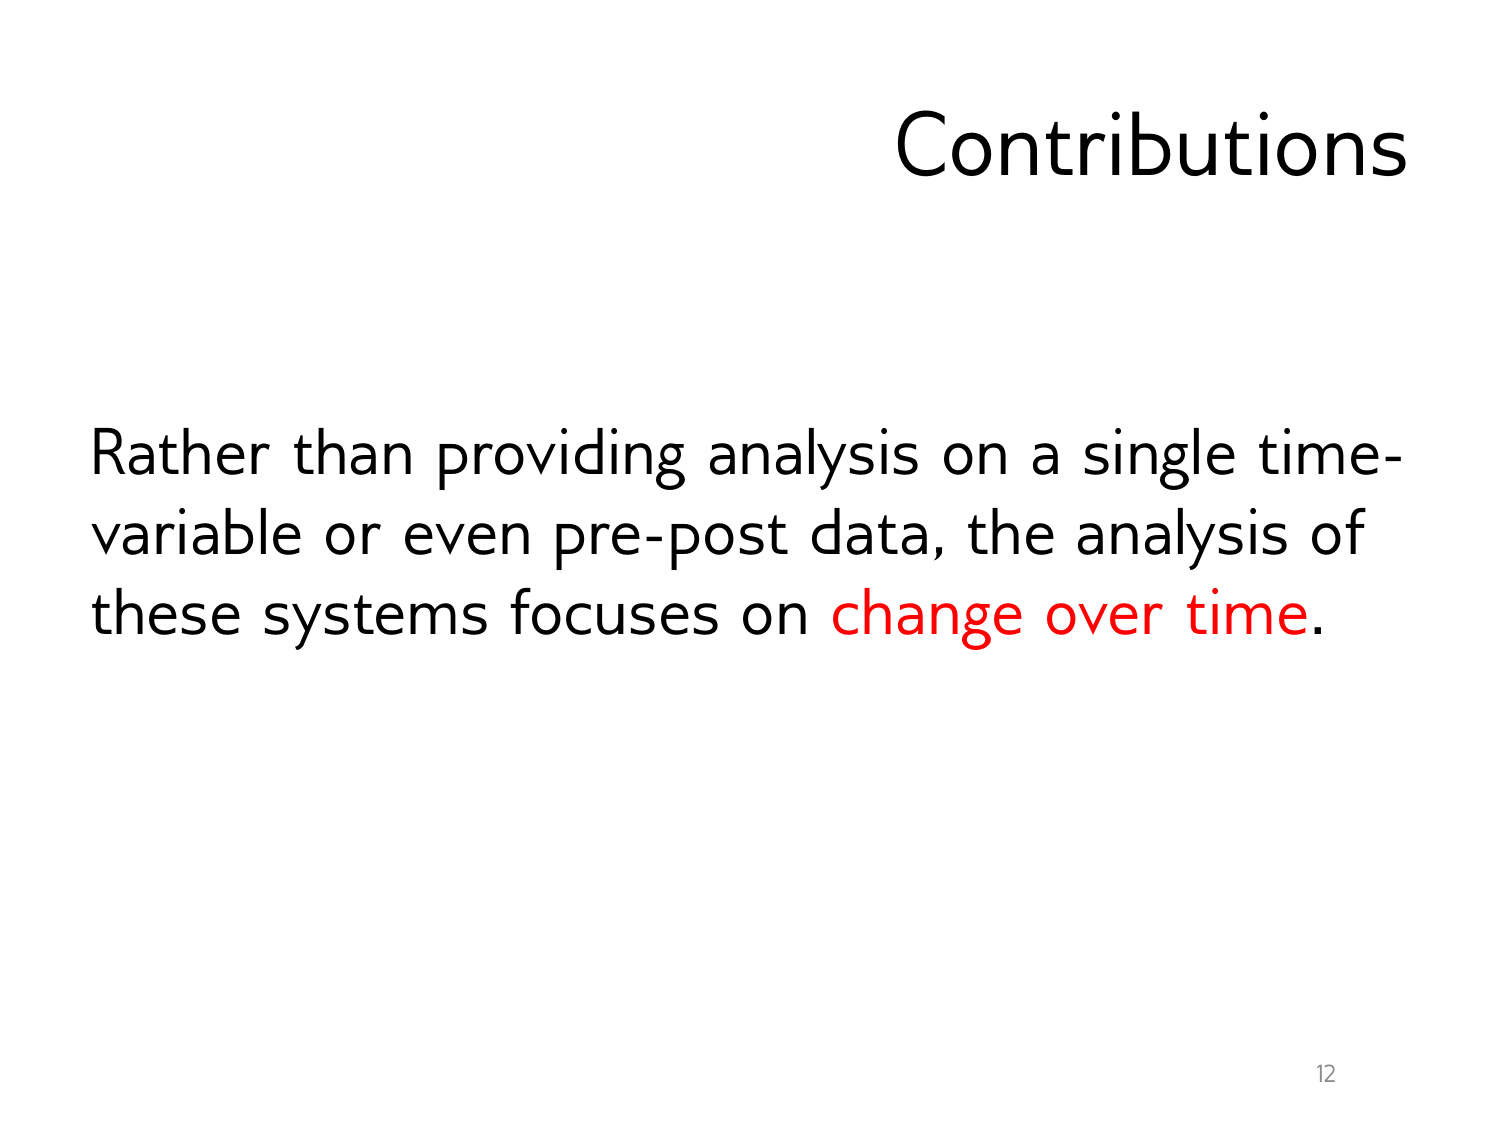

# Contributions

Rather than providing analysis on a single time-variable or even pre-post data, the analysis of these systems focuses on change over time.

12